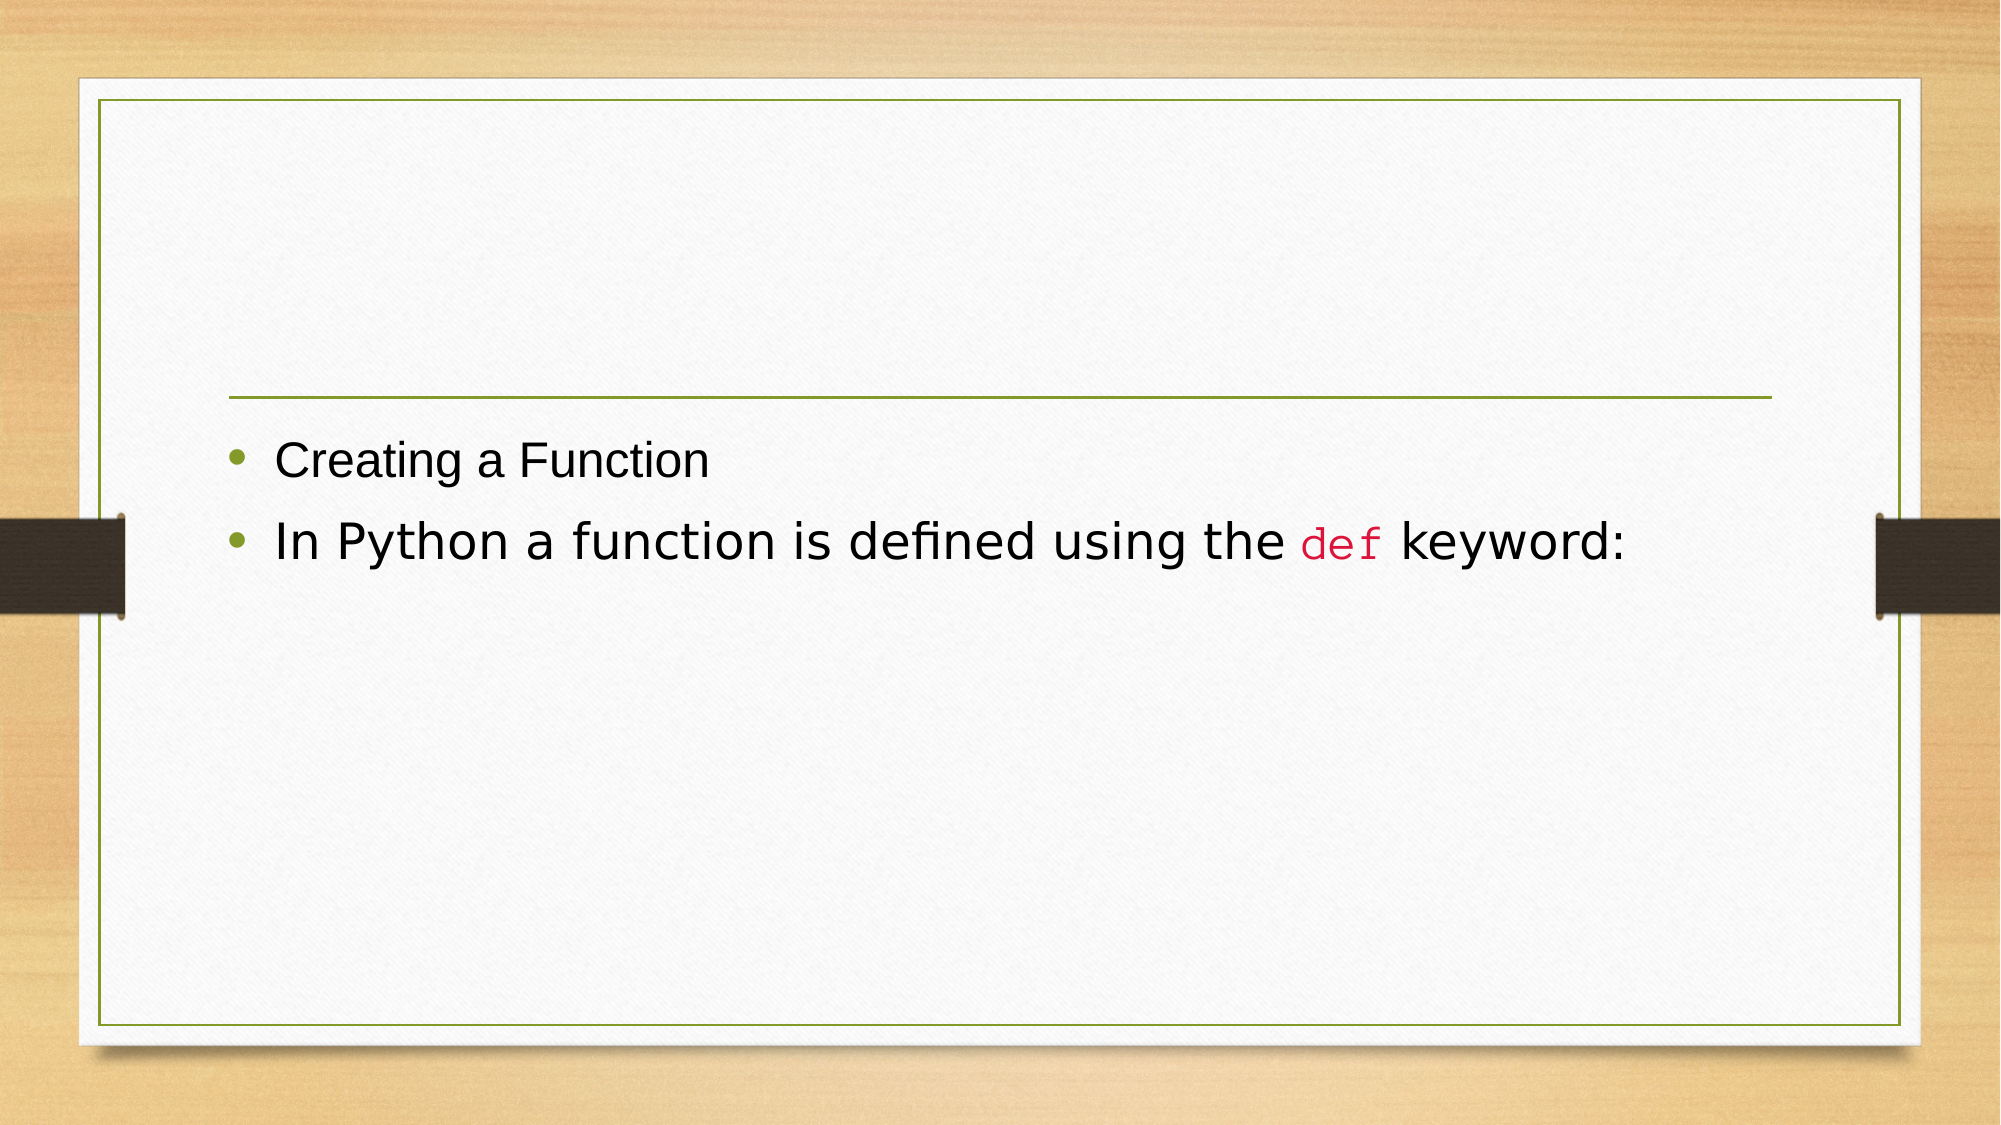

#
Creating a Function
In Python a function is defined using the def keyword: